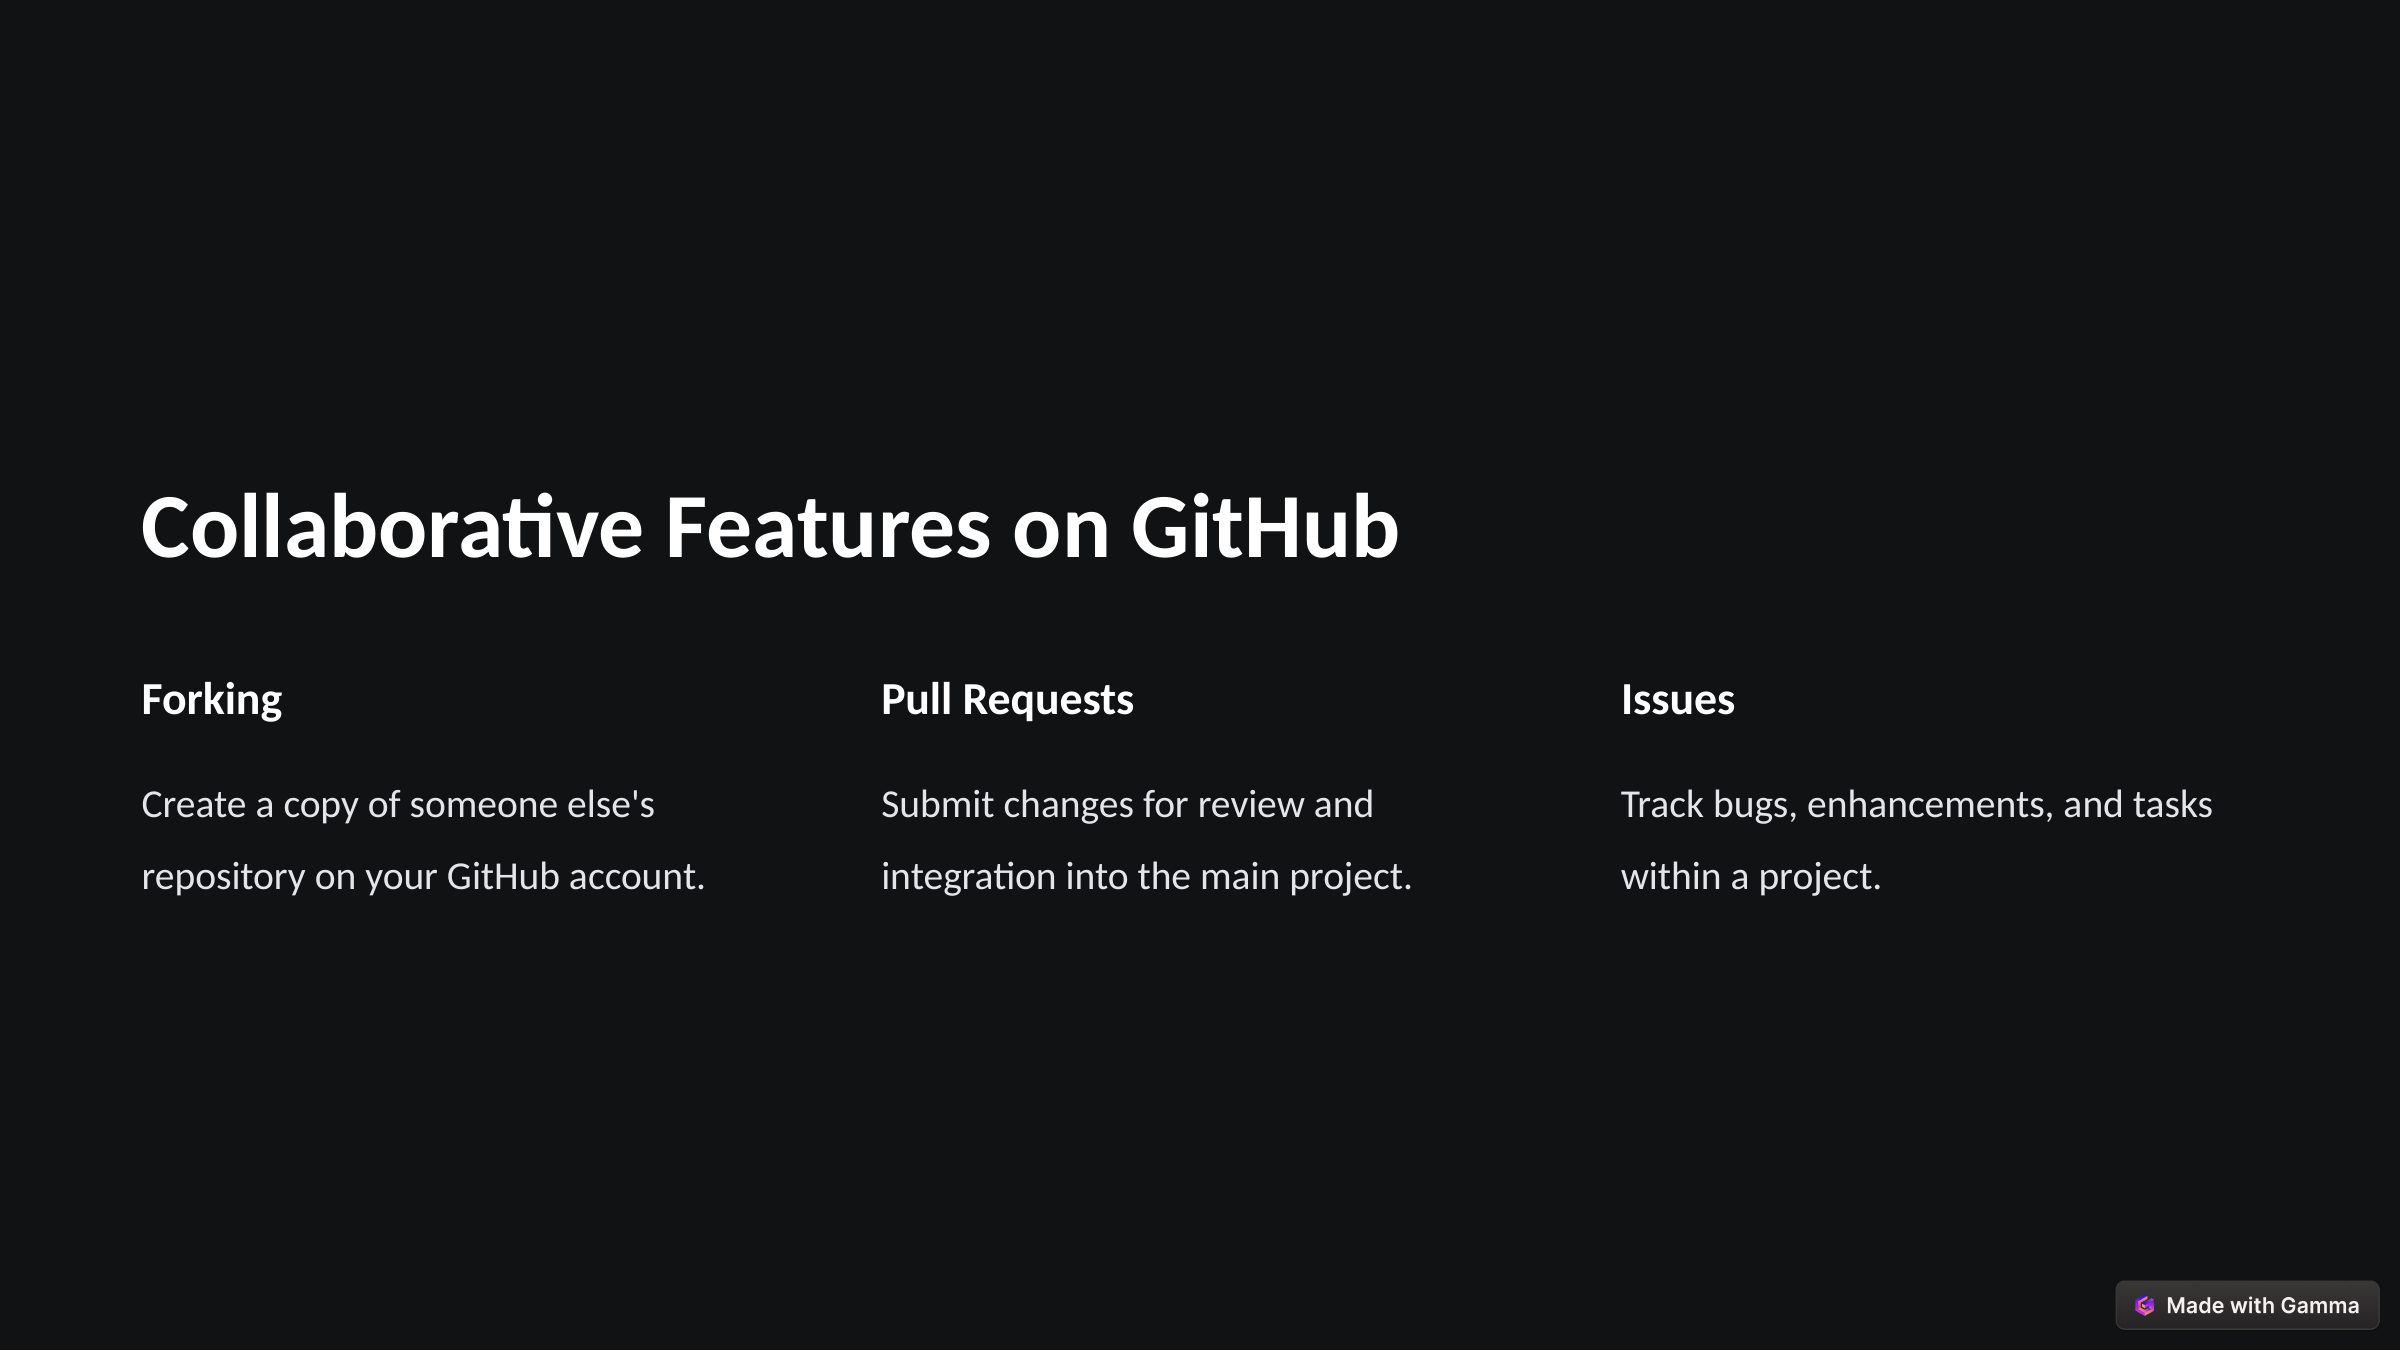

Collaborative Features on GitHub
Forking
Pull Requests
Issues
Create a copy of someone else's repository on your GitHub account.
Submit changes for review and integration into the main project.
Track bugs, enhancements, and tasks within a project.